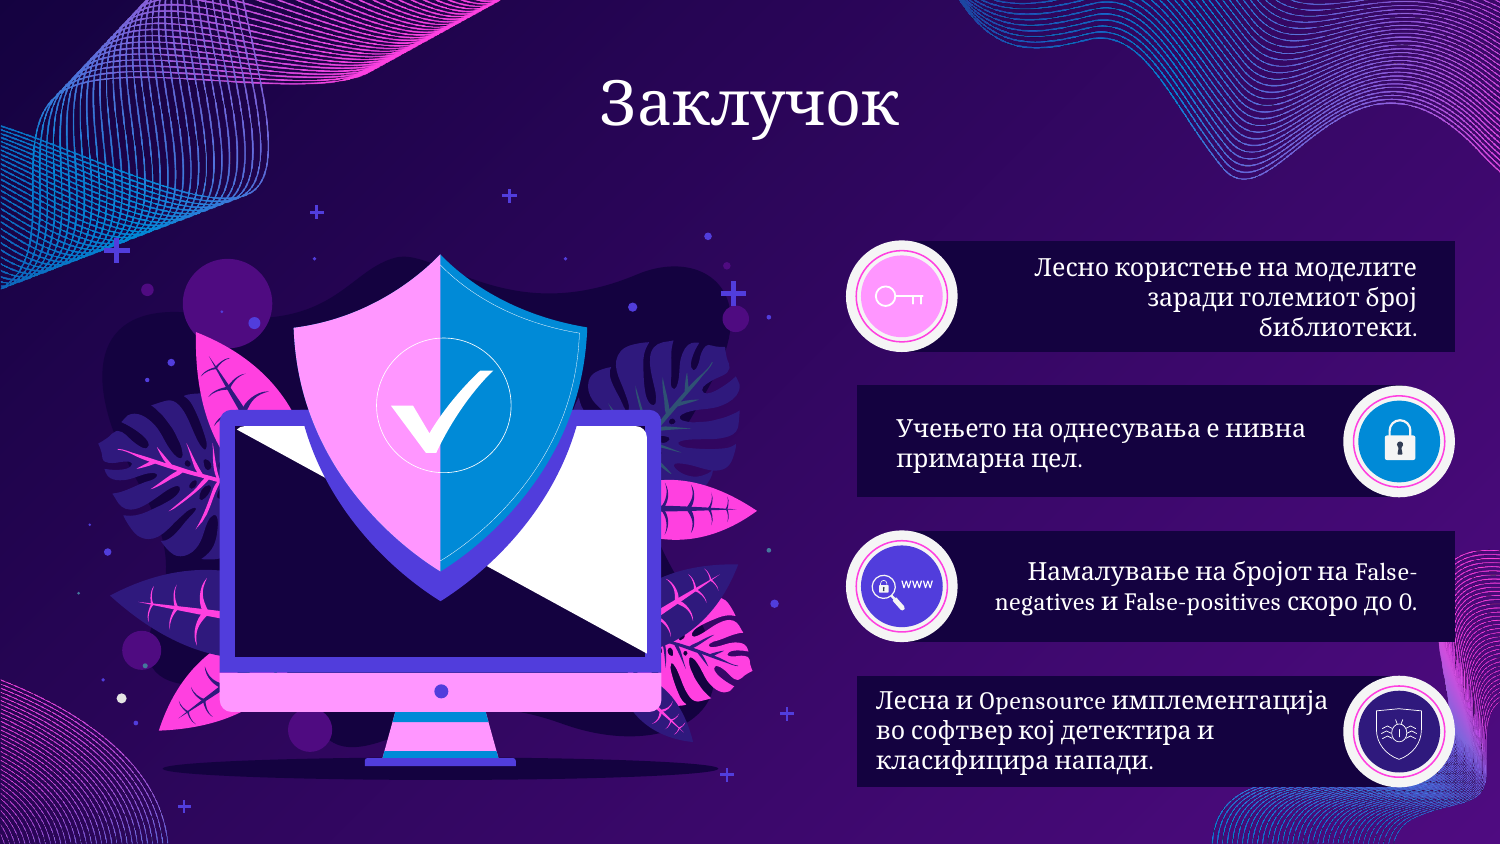

# Заклучок

Лесно користење на моделите заради големиот број библиотеки.

Учењето на однесувања е нивна примарна цел.

Намалување на бројот на False-negatives и False-positives скоро до 0.

Лесна и Opensource имплементација во софтвер кој детектира и класифицира напади.